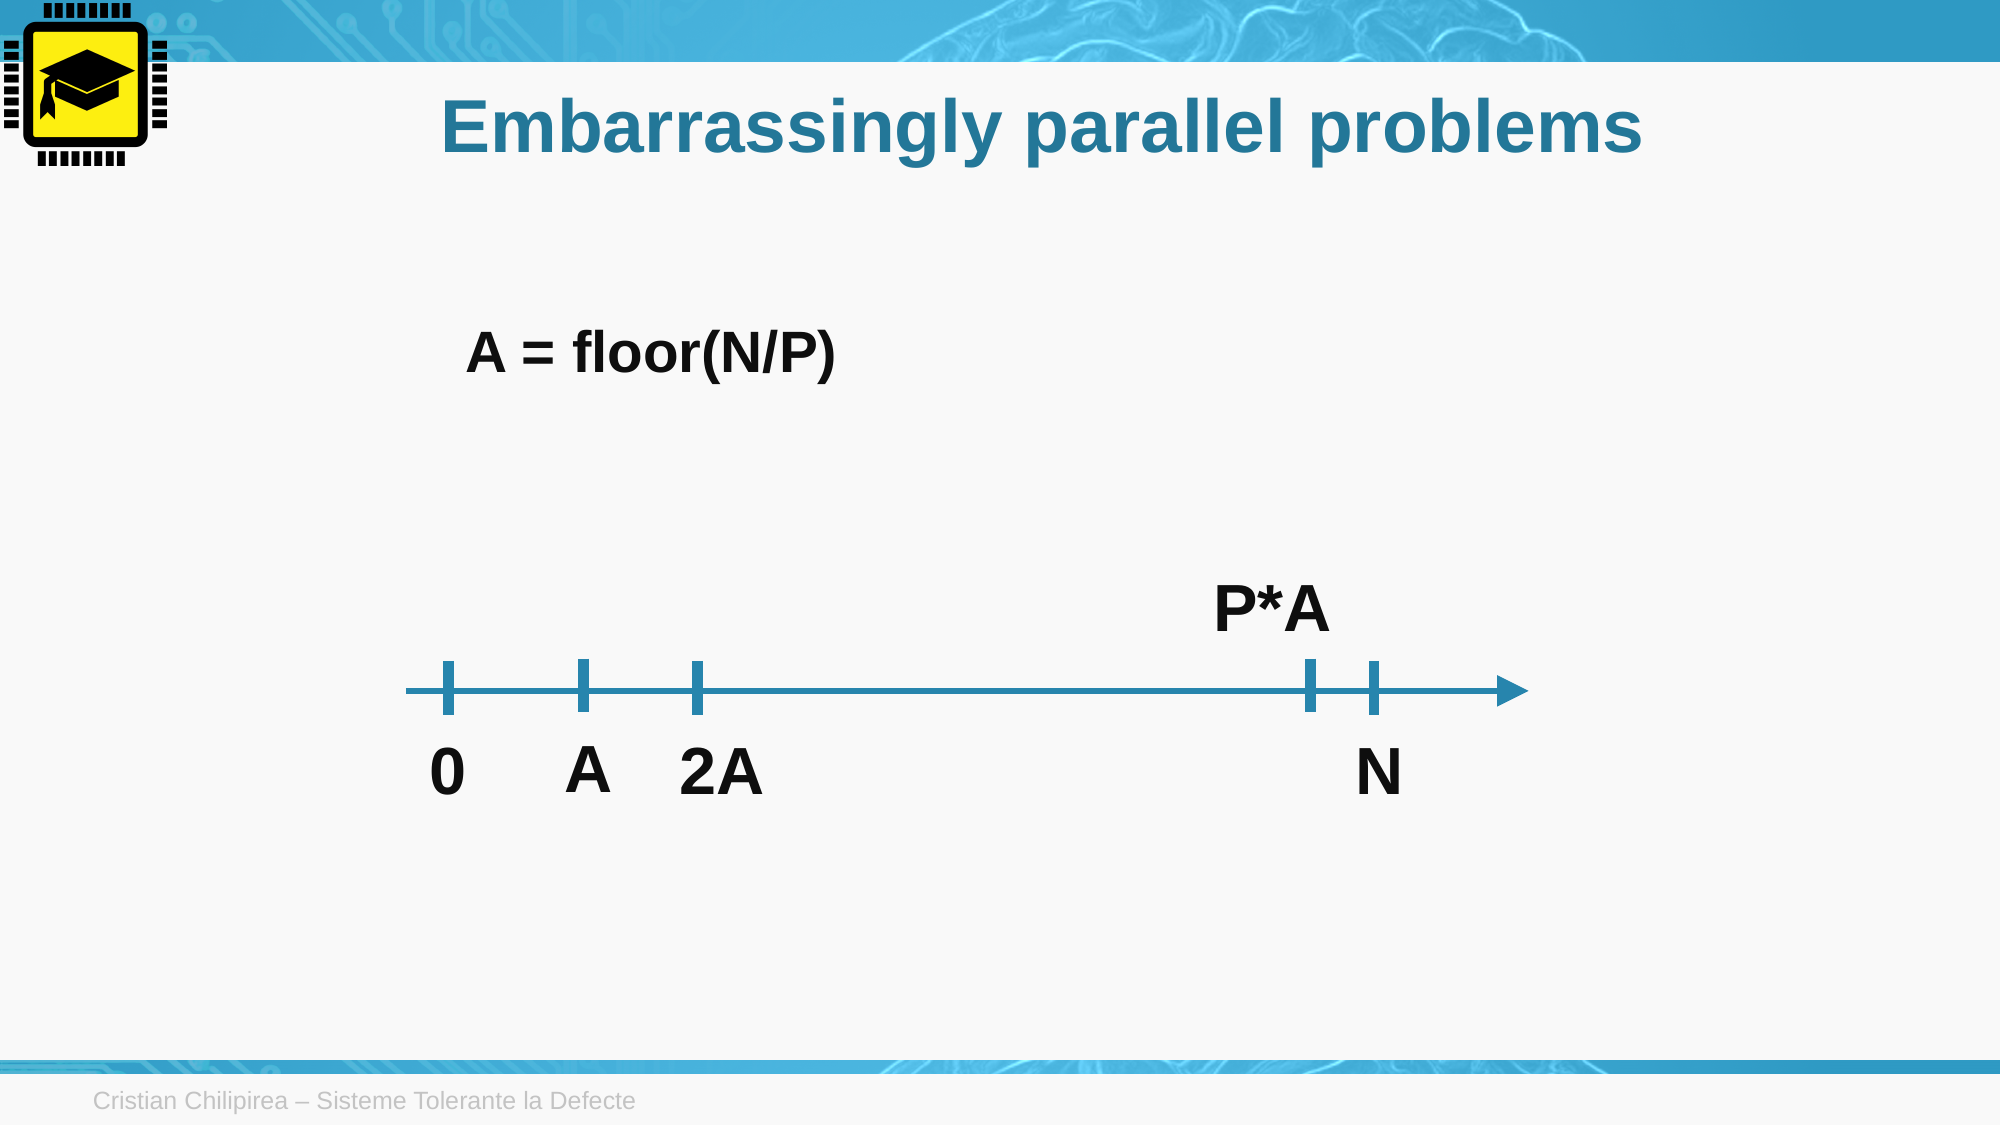

# Embarrassingly parallel problems
A = floor(N/P)
P*A
A
0
2A
N
Cristian Chilipirea – Sisteme Tolerante la Defecte